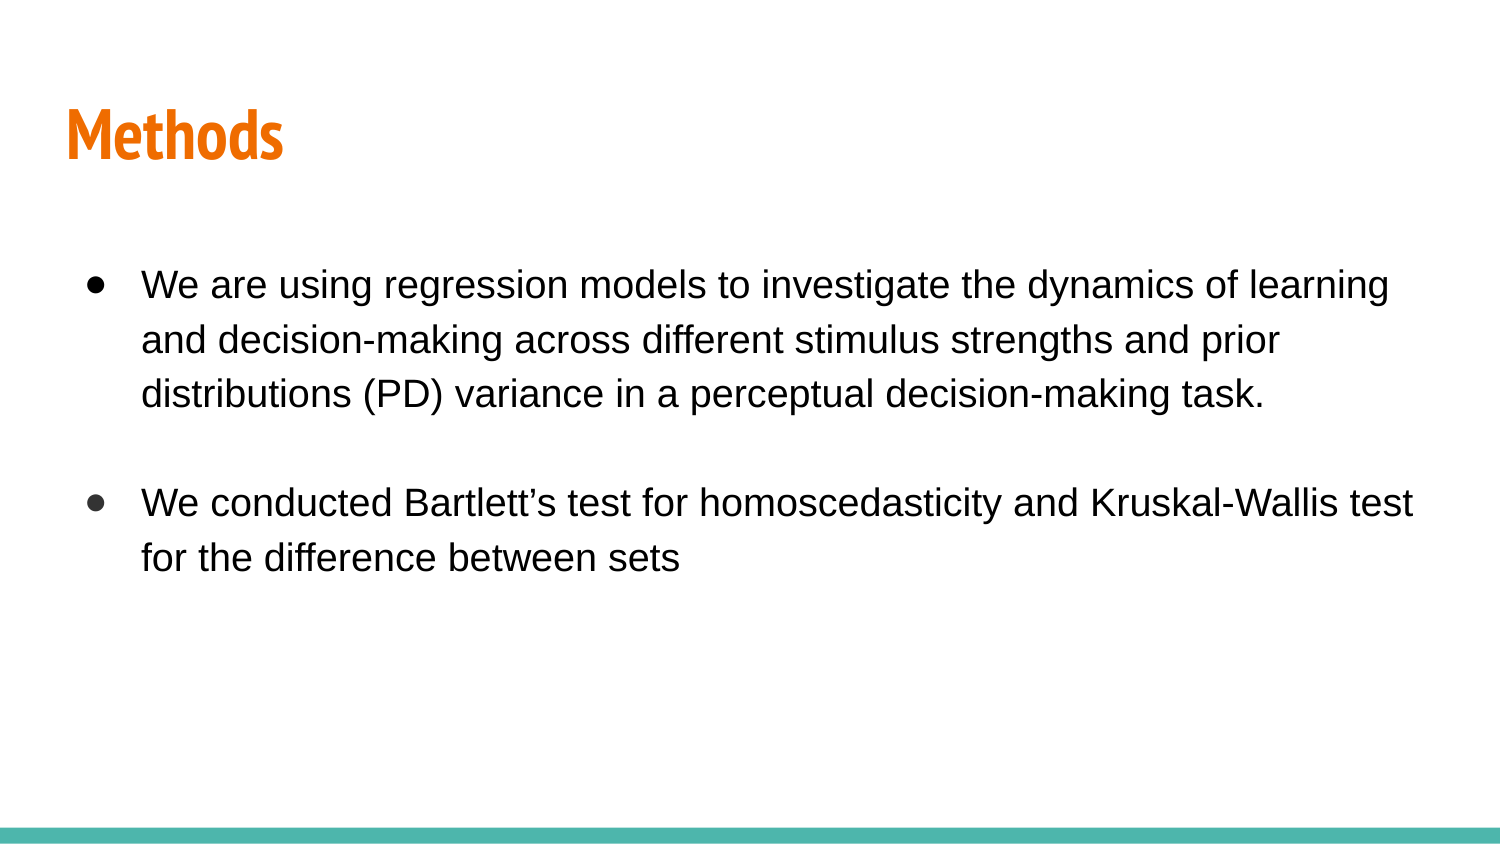

# Methods
We are using regression models to investigate the dynamics of learning and decision-making across different stimulus strengths and prior distributions (PD) variance in a perceptual decision-making task.

We conducted Bartlett’s test for homoscedasticity and Kruskal-Wallis test for the difference between sets